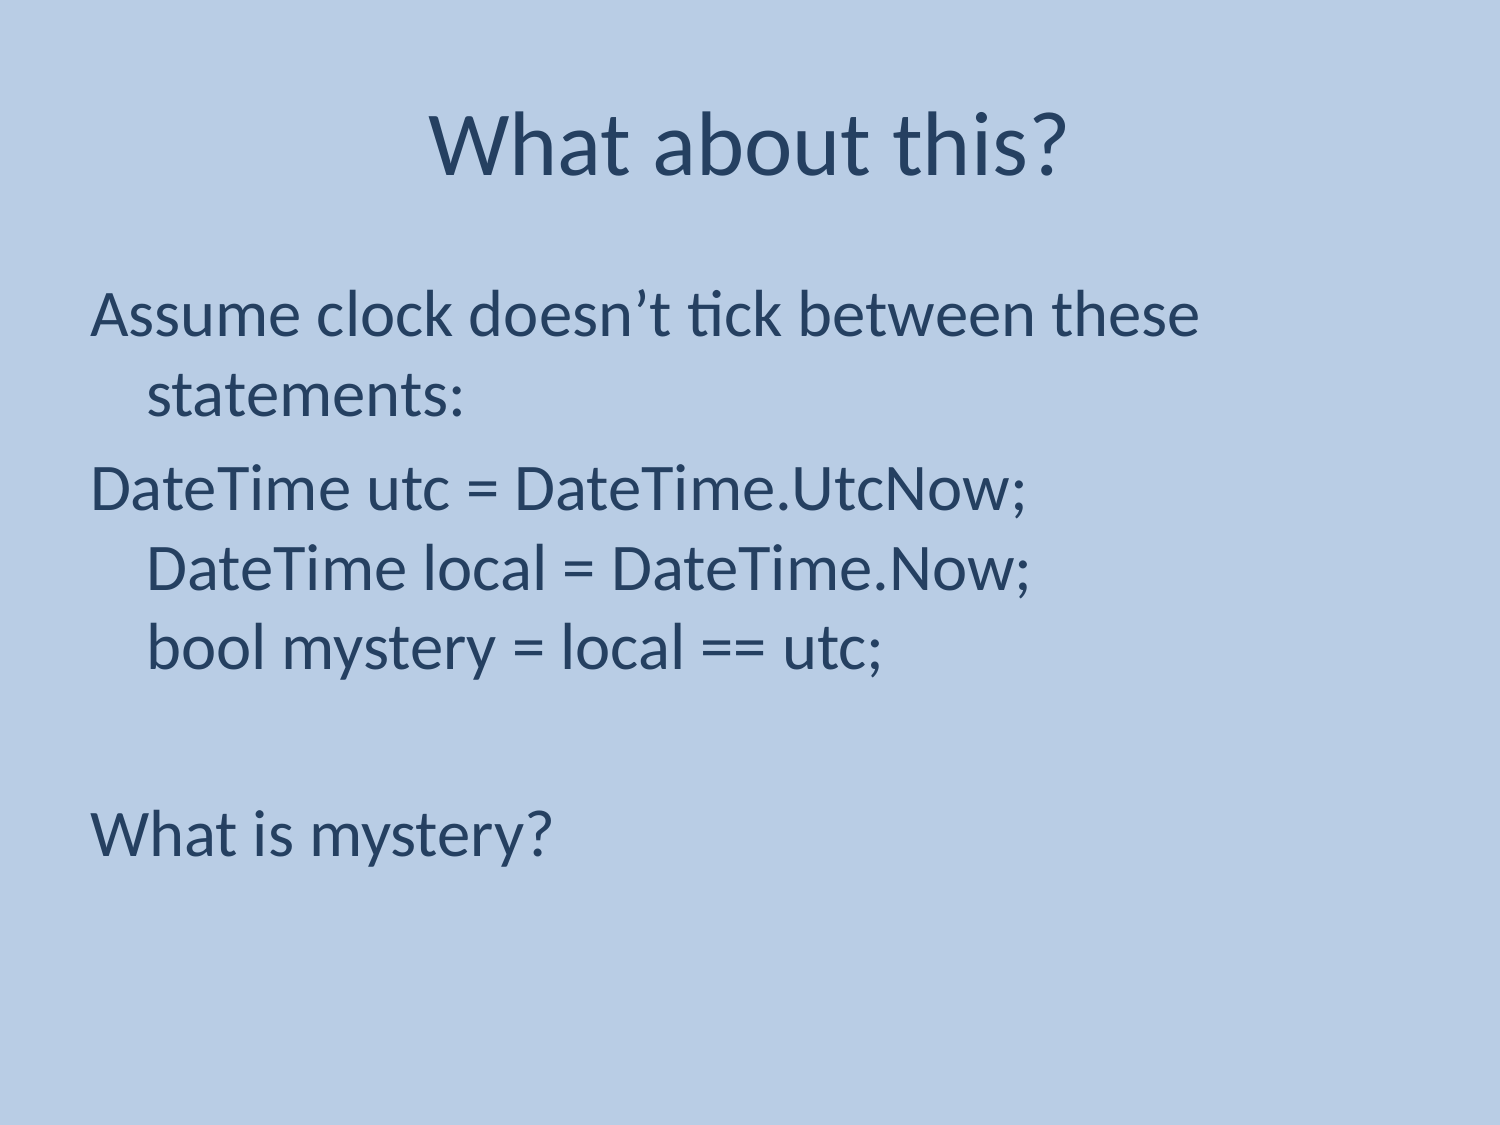

# What about this?
Assume clock doesn’t tick between these statements:
DateTime utc = DateTime.UtcNow;
DateTime local = DateTime.Now;
bool mystery = local == utc;

What is mystery?